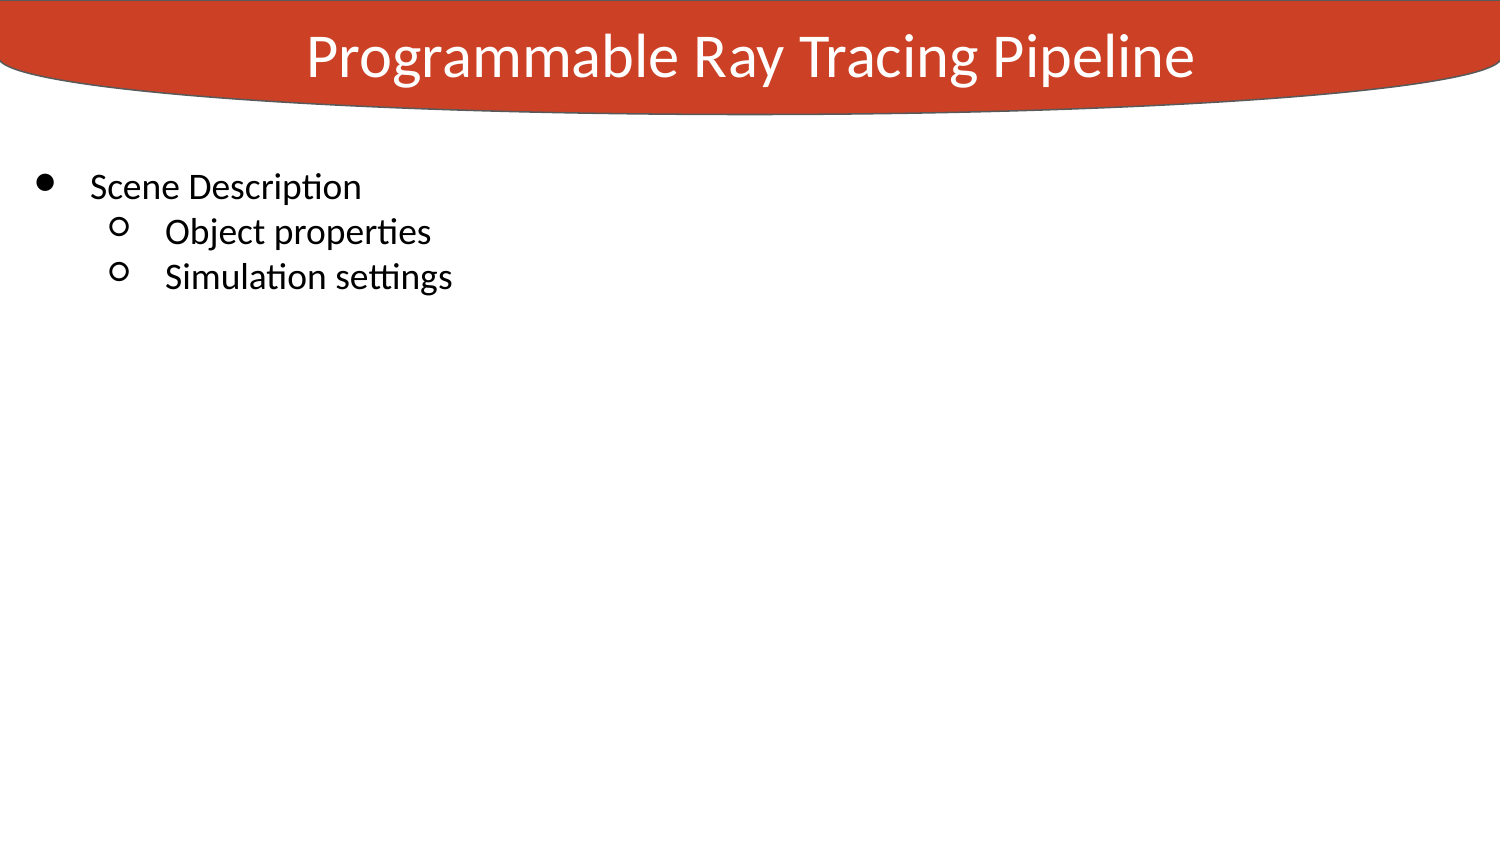

Programmable Ray Tracing Pipeline

Experiments
Scene Description
Object properties
Simulation settings